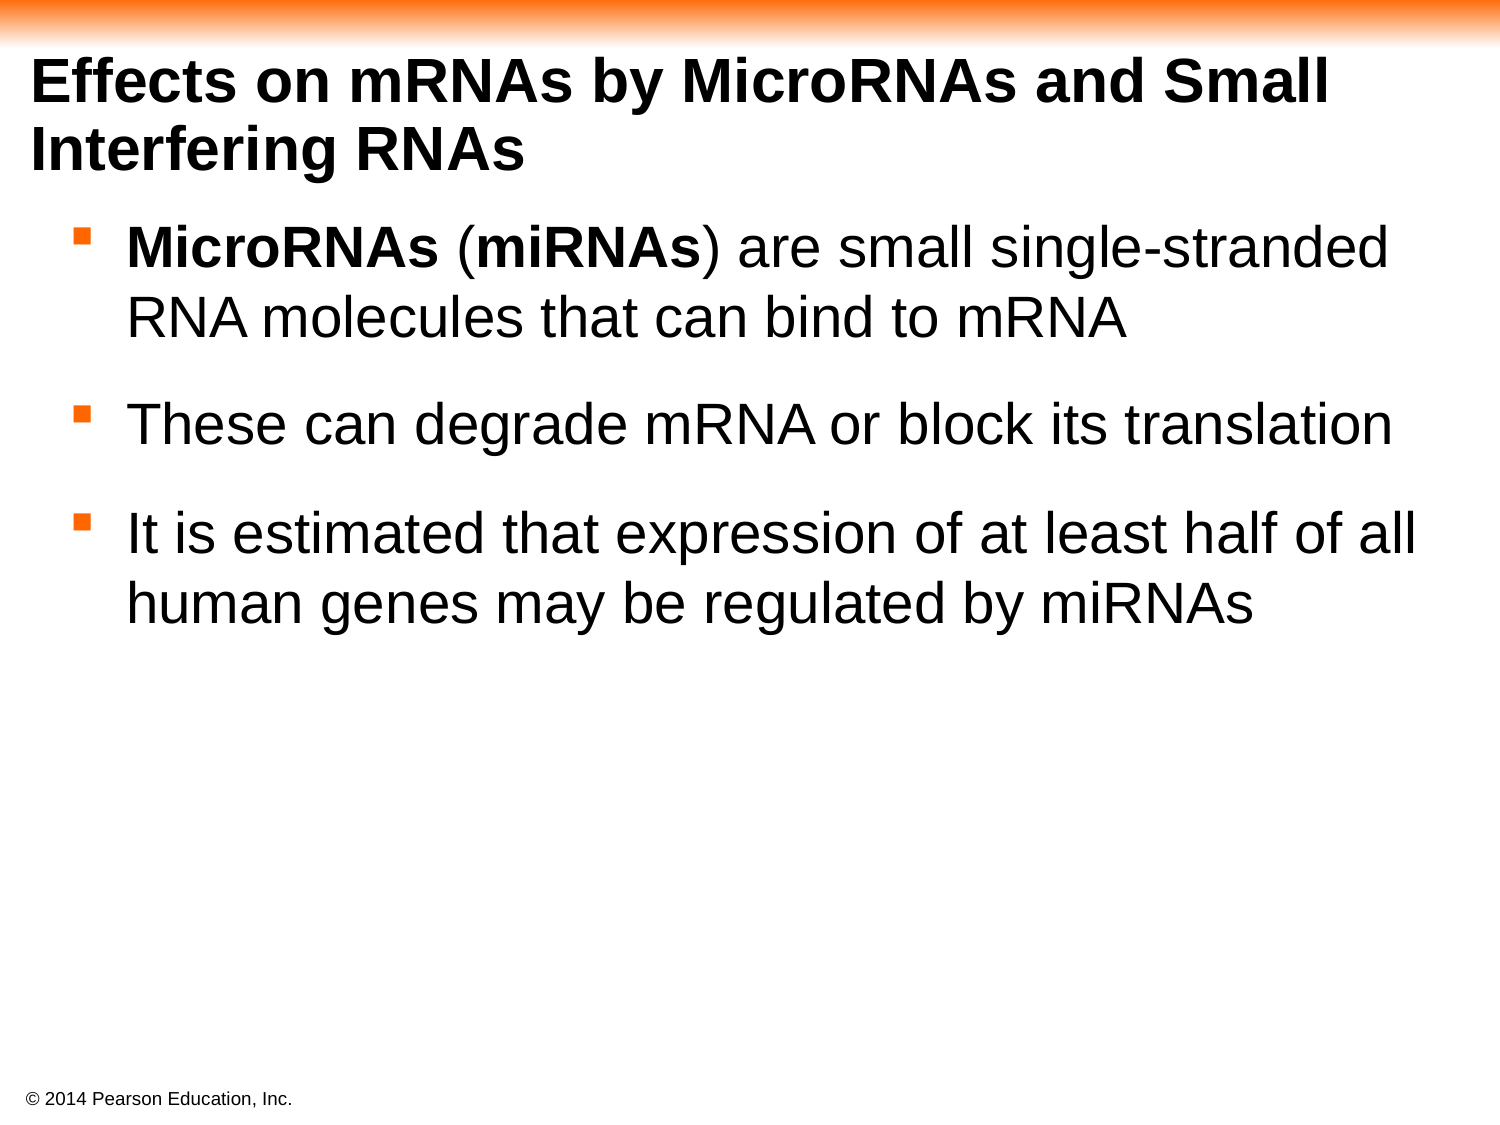

# Effects on mRNAs by MicroRNAs and Small Interfering RNAs
MicroRNAs (miRNAs) are small single-stranded RNA molecules that can bind to mRNA
These can degrade mRNA or block its translation
It is estimated that expression of at least half of all human genes may be regulated by miRNAs